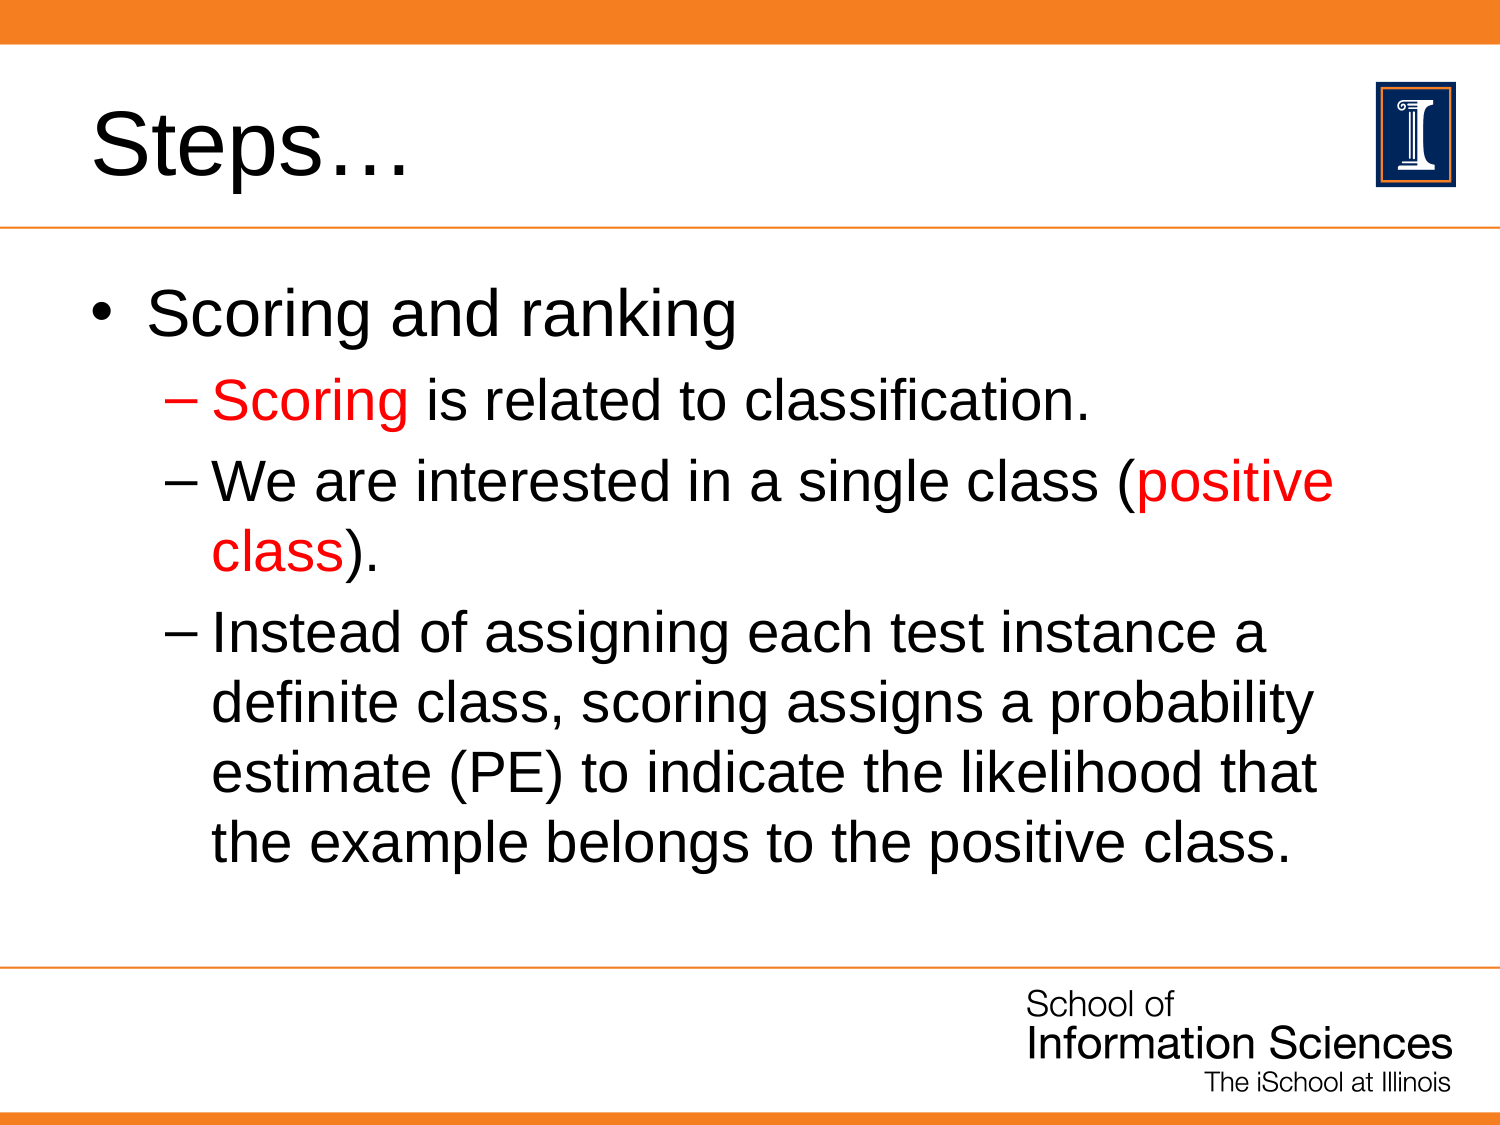

# Steps…
Scoring and ranking
Scoring is related to classification.
We are interested in a single class (positive class).
Instead of assigning each test instance a definite class, scoring assigns a probability estimate (PE) to indicate the likelihood that the example belongs to the positive class.